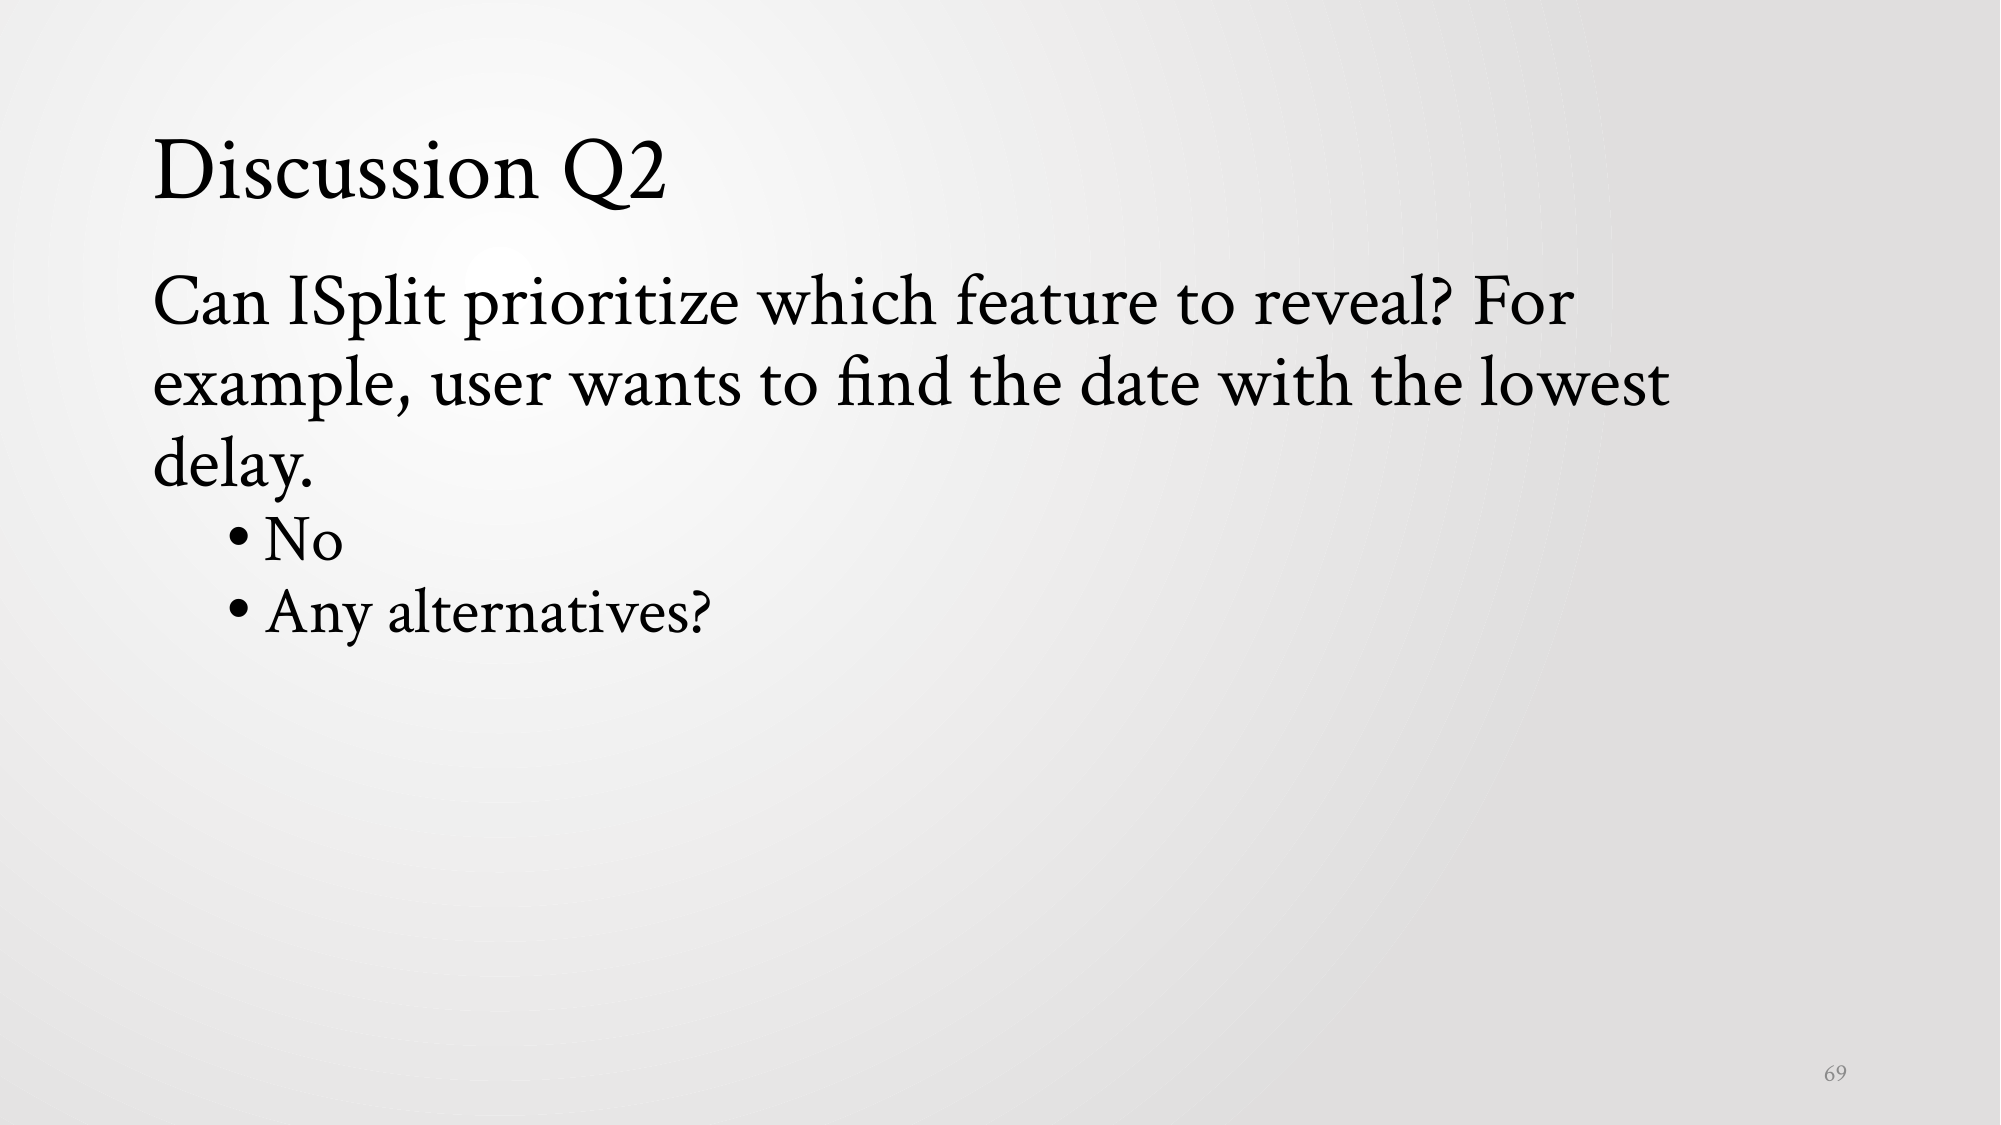

# Discussion Q2
Can ISplit prioritize which feature to reveal? For example, user wants to find the date with the lowest delay.
No
Any alternatives?

69